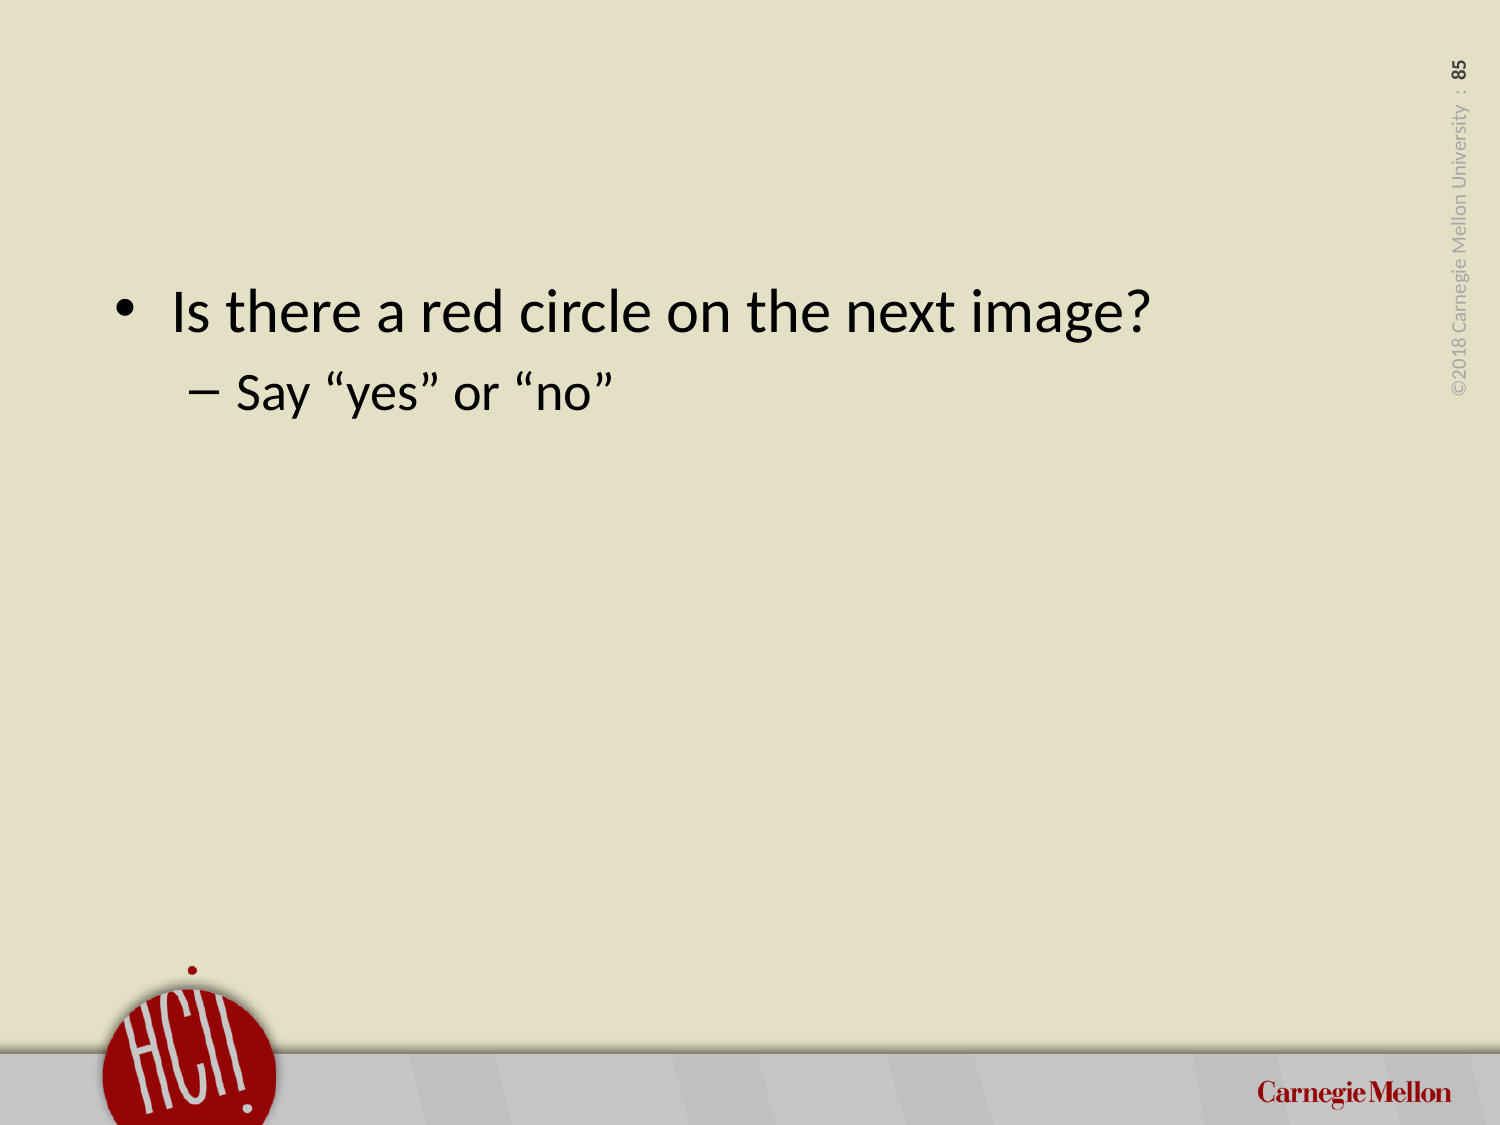

#
Is there a red circle on the next image?
Say “yes” or “no”